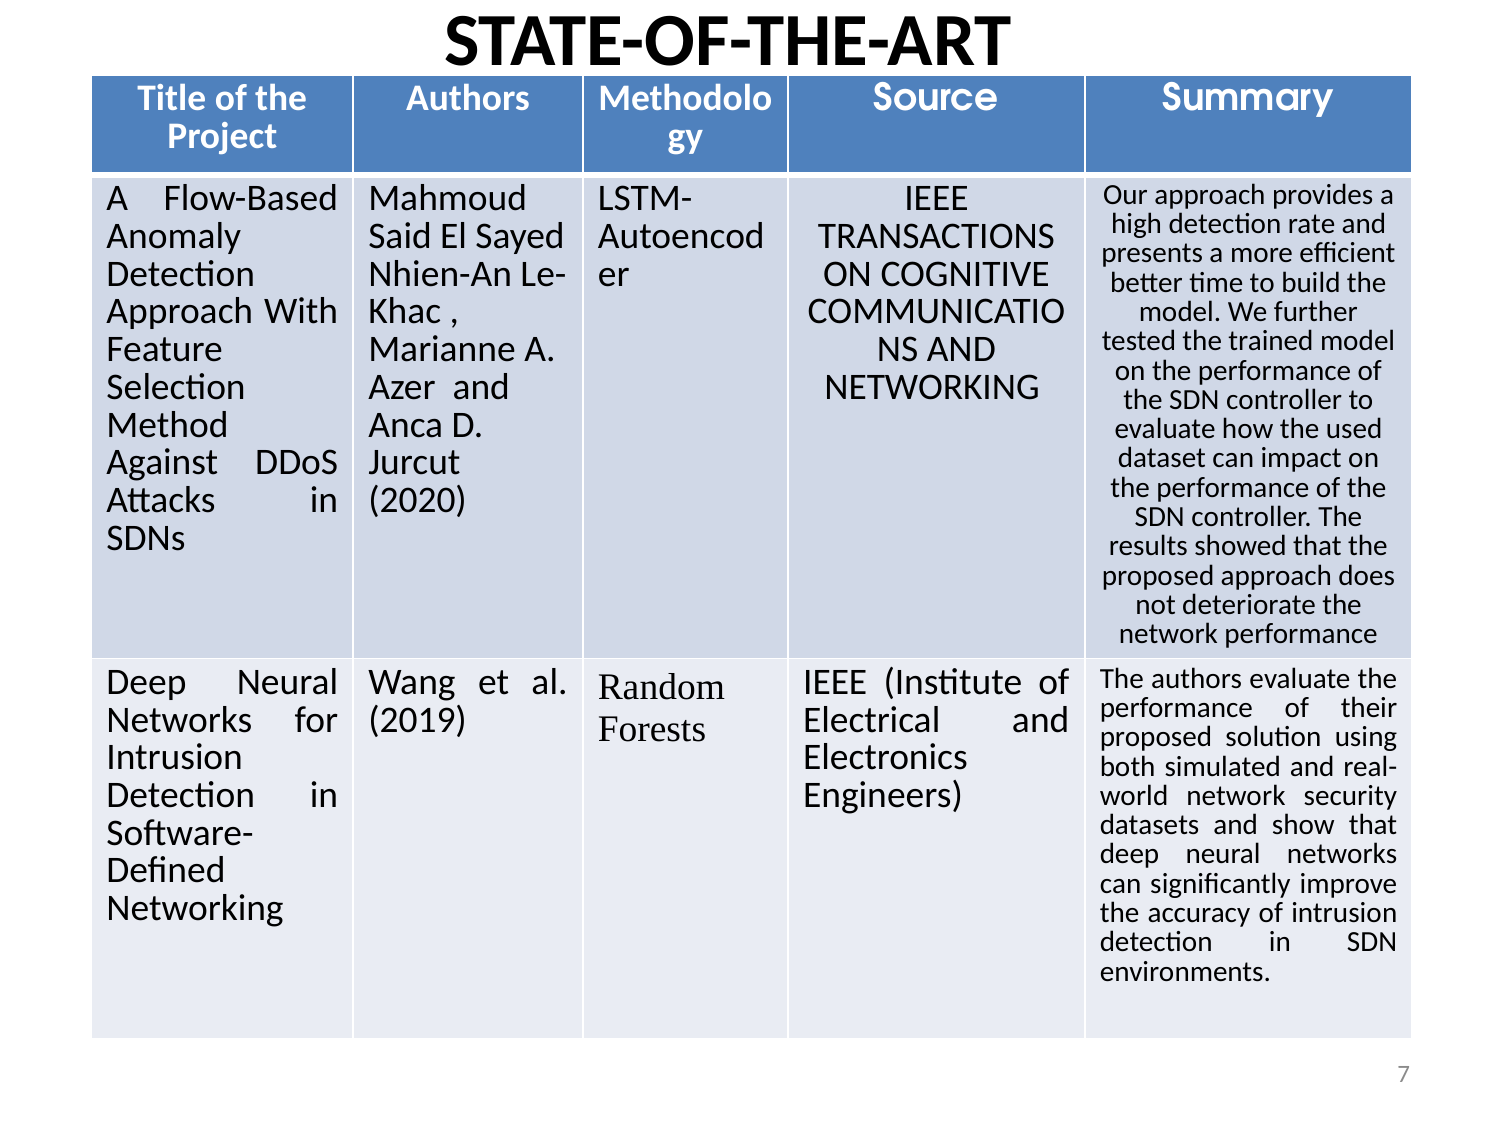

STATE-OF-THE-ART
| Title of the Project | Authors | Methodology | Source | Summary |
| --- | --- | --- | --- | --- |
| A Flow-Based Anomaly Detection Approach With Feature Selection Method Against DDoS Attacks in SDNs | Mahmoud Said El Sayed Nhien-An Le-Khac , Marianne A. Azer and Anca D. Jurcut (2020) | LSTM-Autoencoder | IEEE TRANSACTIONS ON COGNITIVE COMMUNICATIONS AND NETWORKING | Our approach provides a high detection rate and presents a more efficient better time to build the model. We further tested the trained model on the performance of the SDN controller to evaluate how the used dataset can impact on the performance of the SDN controller. The results showed that the proposed approach does not deteriorate the network performance |
| Deep Neural Networks for Intrusion Detection in Software-Defined Networking | Wang et al. (2019) | Random Forests | IEEE (Institute of Electrical and Electronics Engineers) | The authors evaluate the performance of their proposed solution using both simulated and real-world network security datasets and show that deep neural networks can significantly improve the accuracy of intrusion detection in SDN environments. |
7